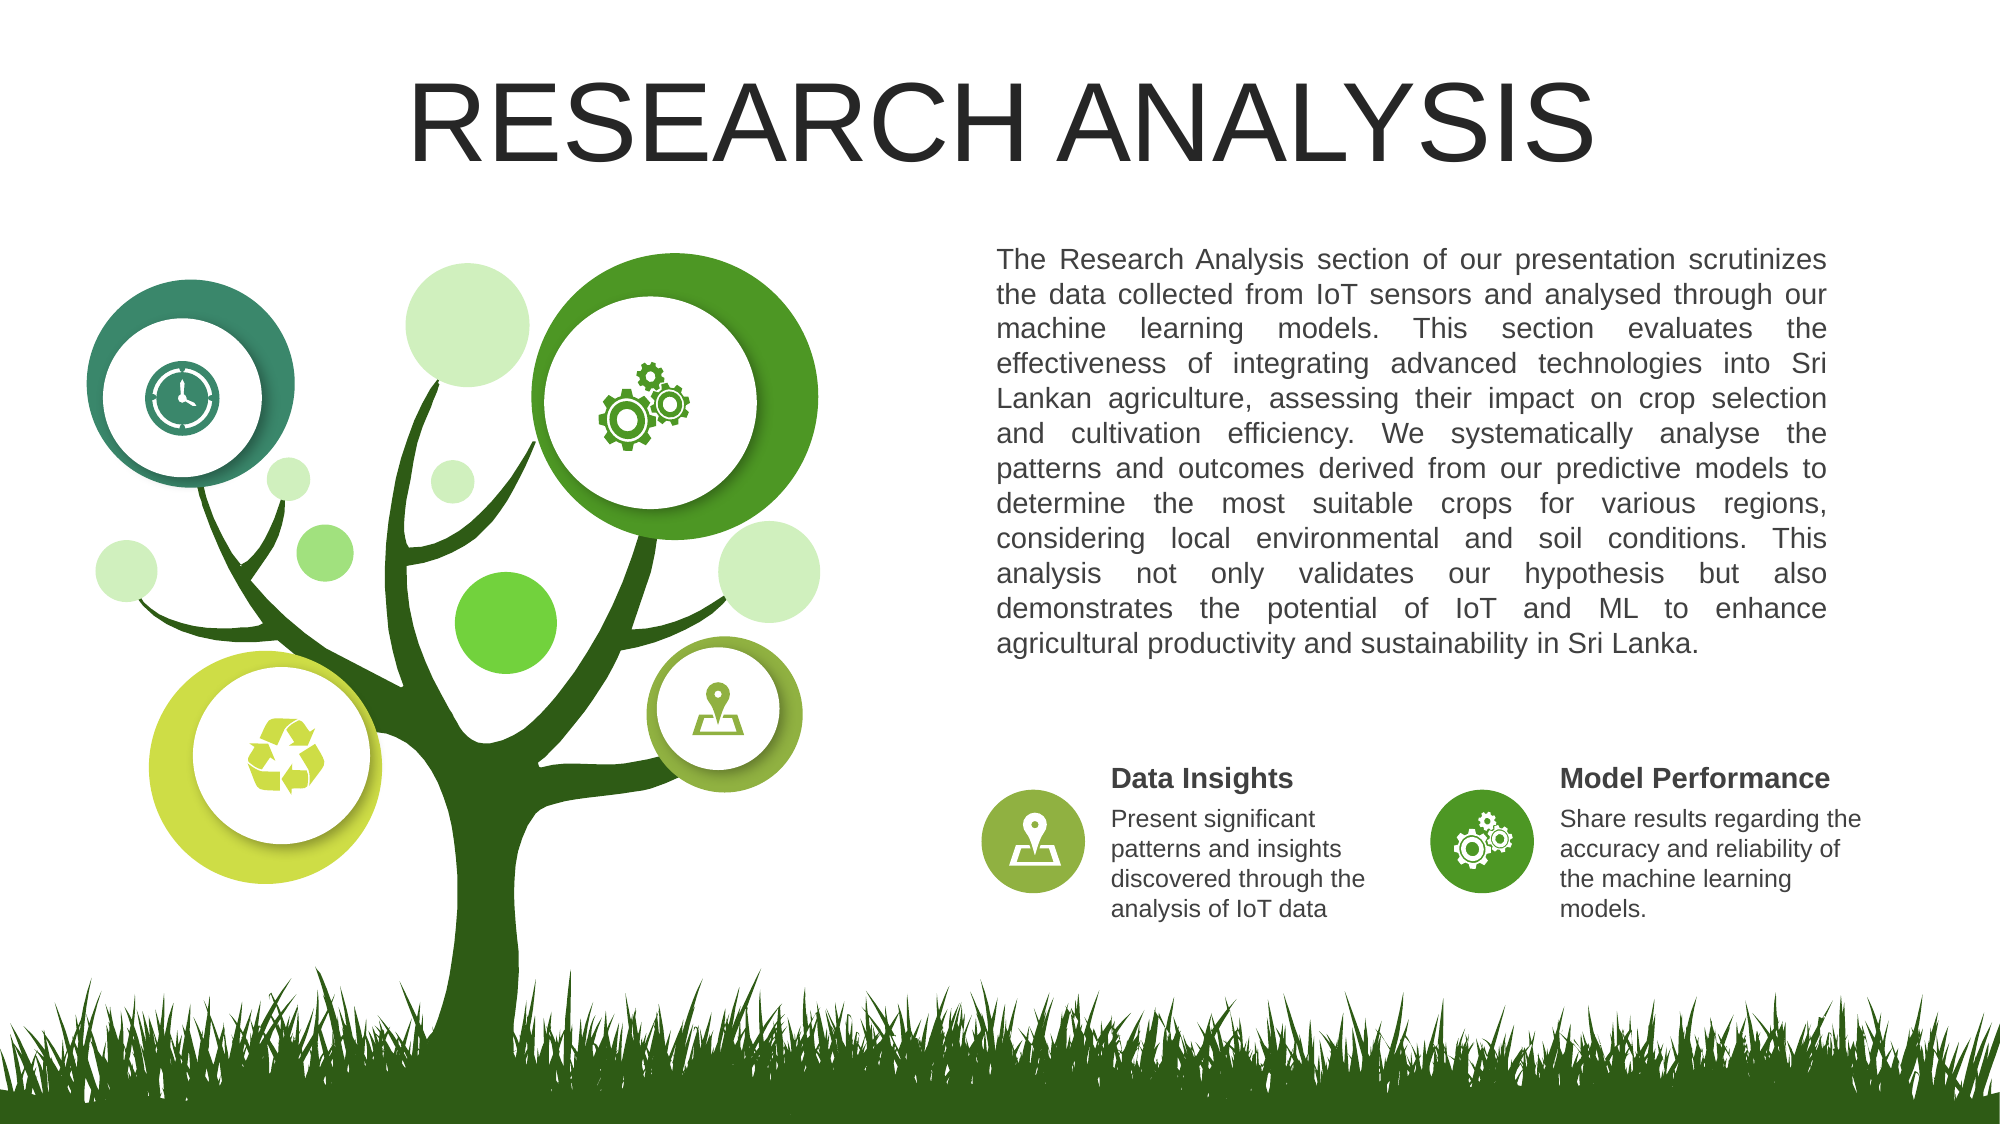

RESEARCH ANALYSIS
The Research Analysis section of our presentation scrutinizes the data collected from IoT sensors and analysed through our machine learning models. This section evaluates the effectiveness of integrating advanced technologies into Sri Lankan agriculture, assessing their impact on crop selection and cultivation efficiency. We systematically analyse the patterns and outcomes derived from our predictive models to determine the most suitable crops for various regions, considering local environmental and soil conditions. This analysis not only validates our hypothesis but also demonstrates the potential of IoT and ML to enhance agricultural productivity and sustainability in Sri Lanka.

Model Performance
Share results regarding the accuracy and reliability of the machine learning models.
Data Insights
Present significant patterns and insights discovered through the analysis of IoT data